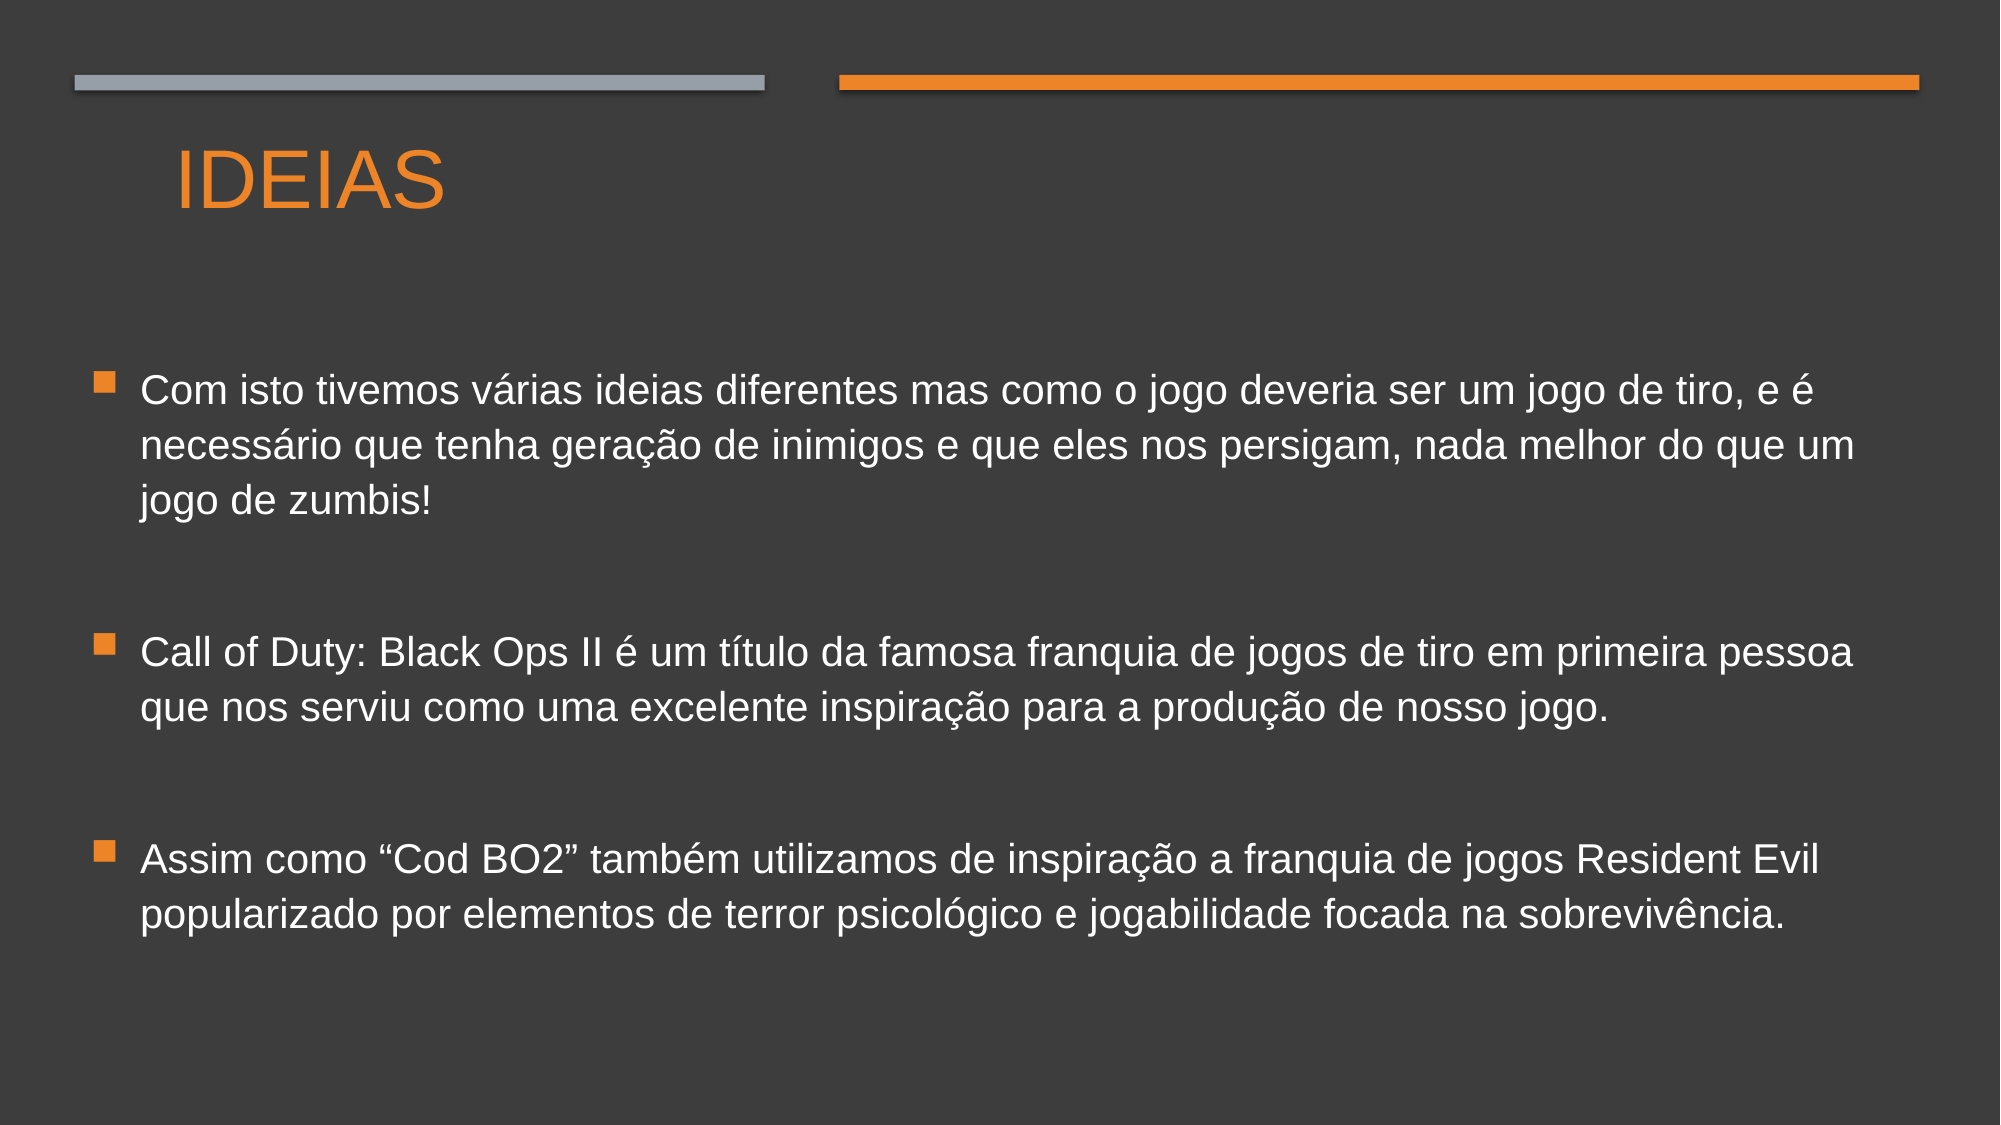

# Ideias
Com isto tivemos várias ideias diferentes mas como o jogo deveria ser um jogo de tiro, e é necessário que tenha geração de inimigos e que eles nos persigam, nada melhor do que um jogo de zumbis!

Call of Duty: Black Ops II é um título da famosa franquia de jogos de tiro em primeira pessoa que nos serviu como uma excelente inspiração para a produção de nosso jogo.

Assim como “Cod BO2” também utilizamos de inspiração a franquia de jogos Resident Evil popularizado por elementos de terror psicológico e jogabilidade focada na sobrevivência.